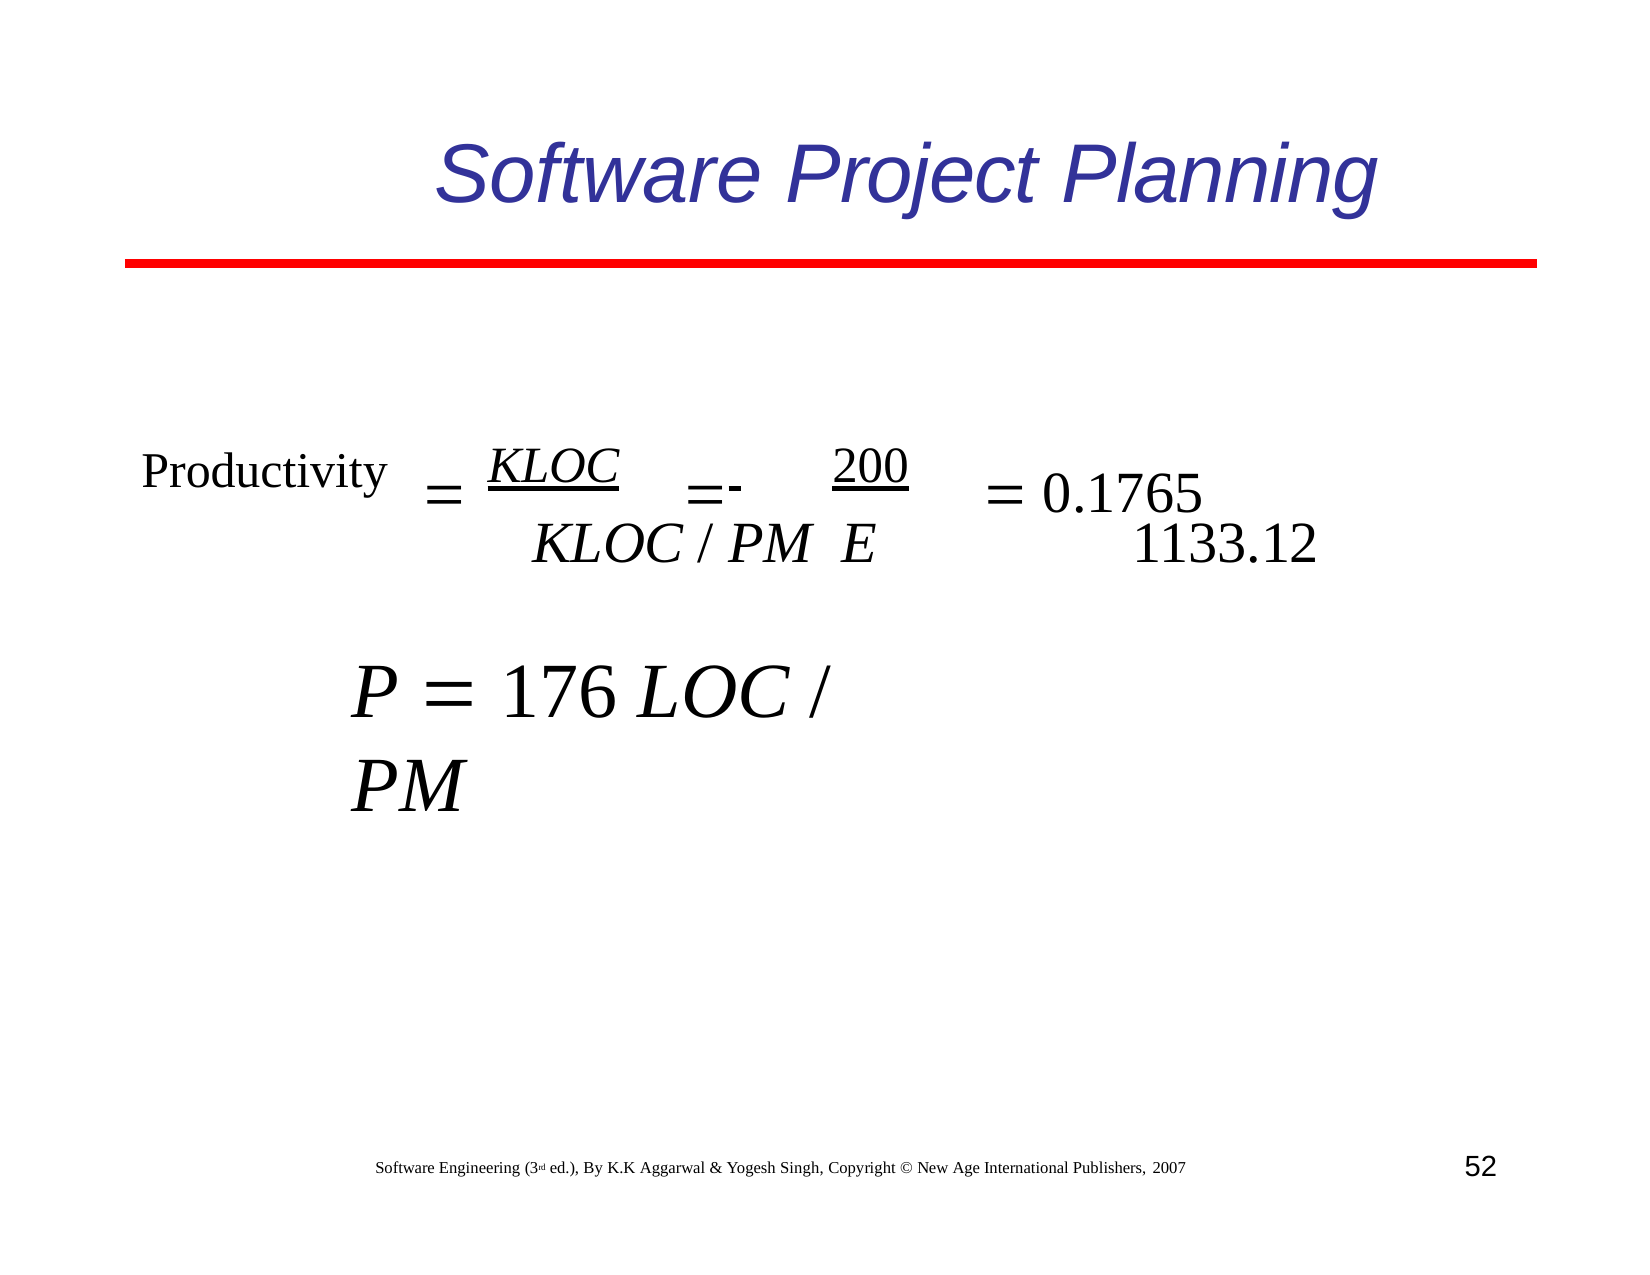

# Software Project Planning

Productivity
= KLOC	= 	200	= 0.1765 KLOC / PM  E		1133.12
P = 176 LOC / PM
52
Software Engineering (3rd  ed.), By K.K Aggarwal & Yogesh Singh, Copyright © New Age International Publishers, 2007